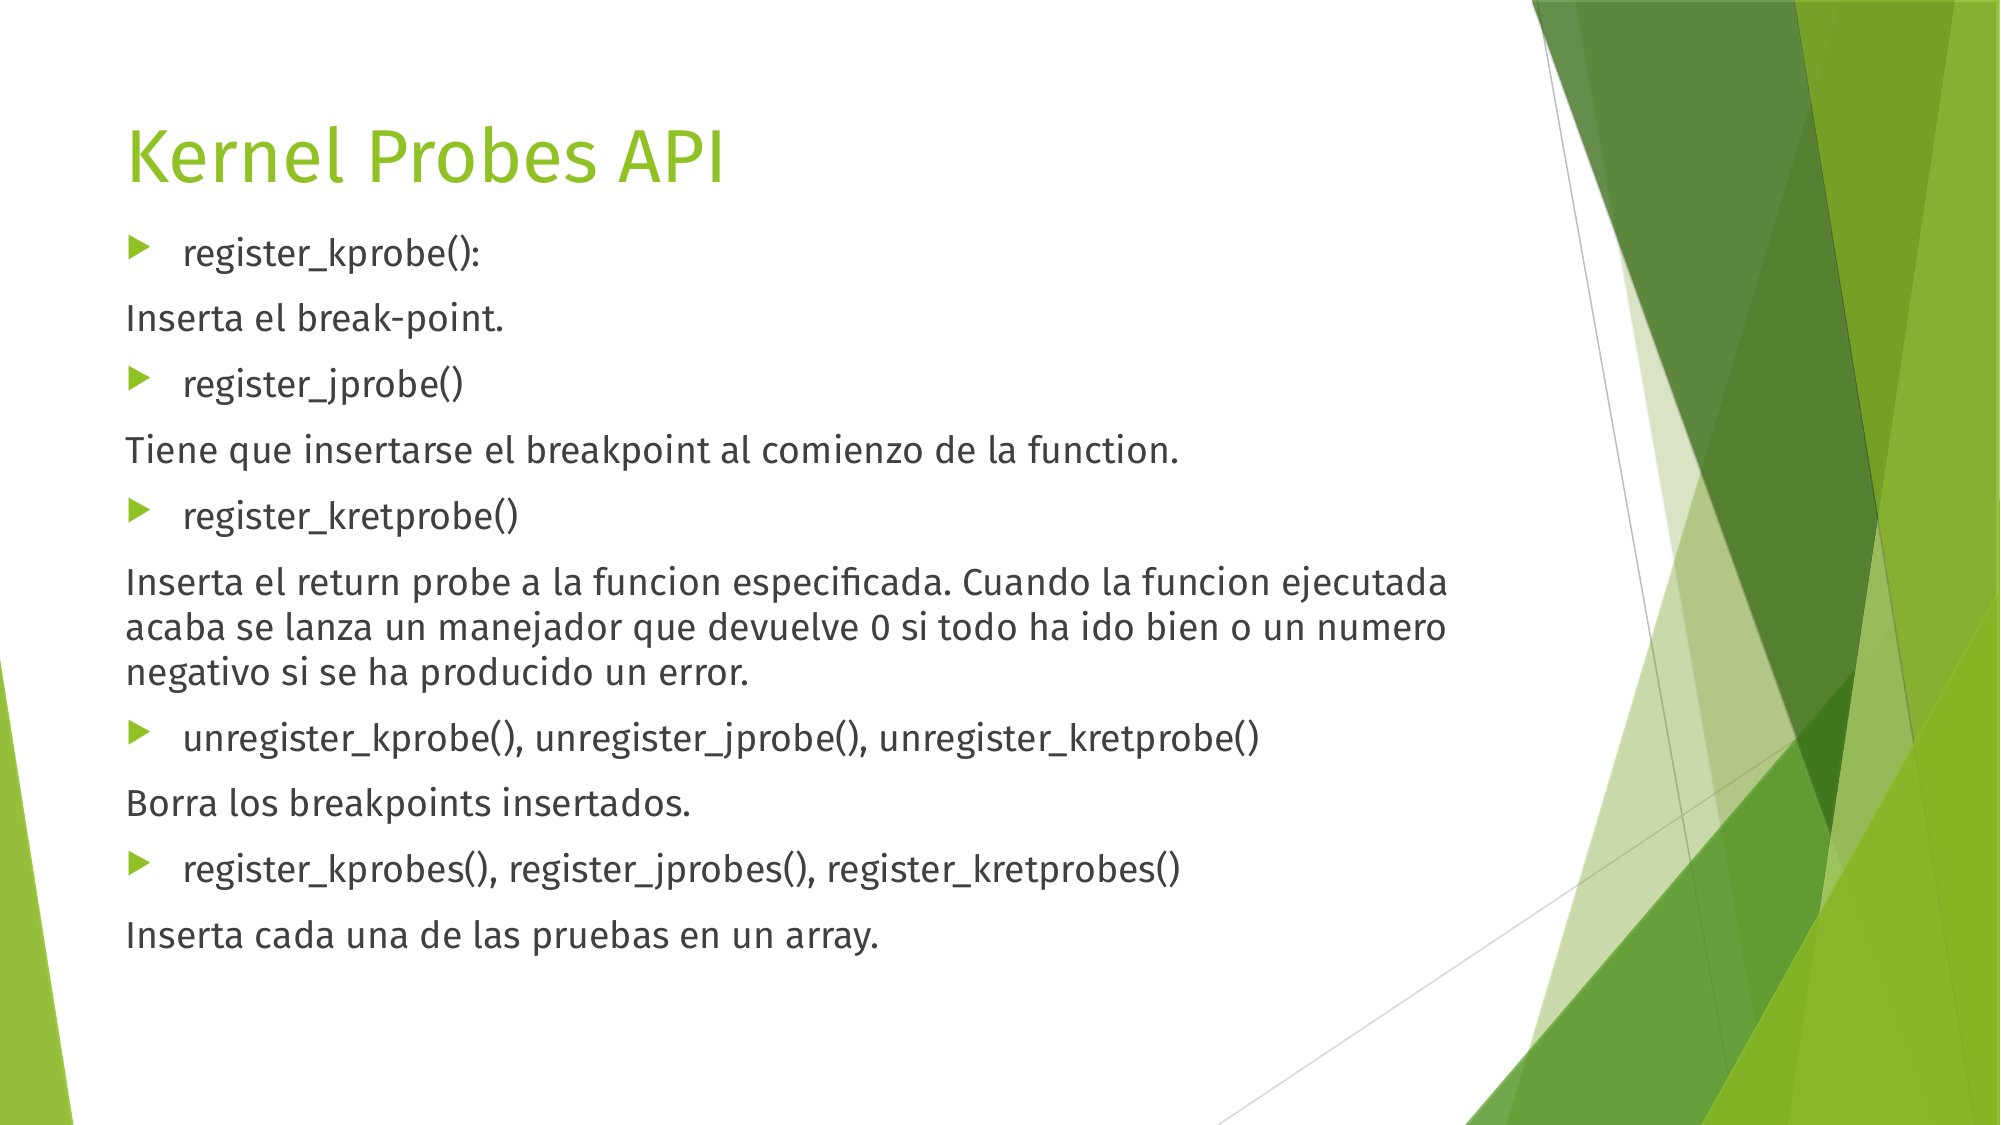

Kernel Probes API
register_kprobe():
Inserta el break-point.
register_jprobe()
Tiene que insertarse el breakpoint al comienzo de la function.
register_kretprobe()
Inserta el return probe a la funcion especificada. Cuando la funcion ejecutada acaba se lanza un manejador que devuelve 0 si todo ha ido bien o un numero negativo si se ha producido un error.
unregister_kprobe(), unregister_jprobe(), unregister_kretprobe()
Borra los breakpoints insertados.
register_kprobes(), register_jprobes(), register_kretprobes()
Inserta cada una de las pruebas en un array.